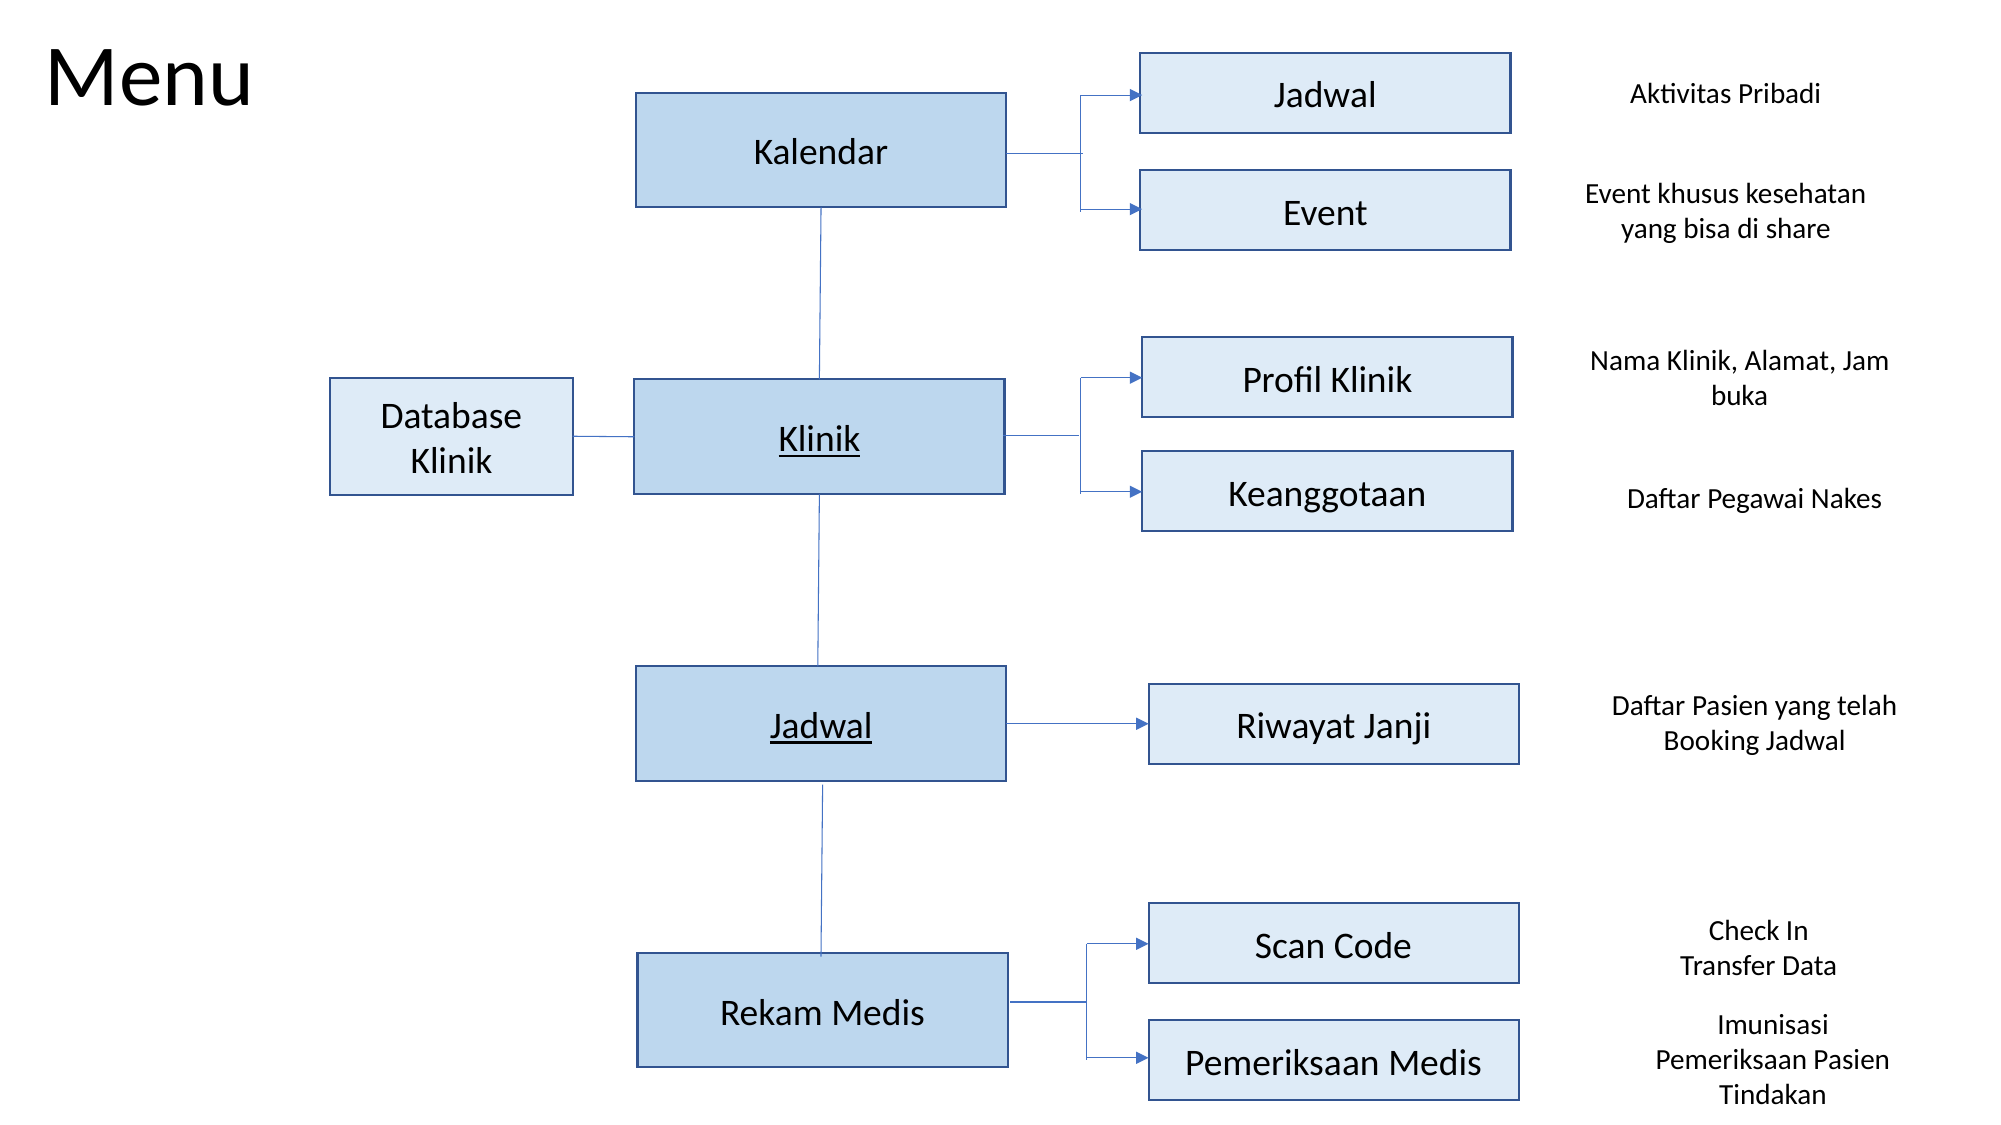

# Menu
Jadwal
Aktivitas Pribadi
Kalendar
Event khusus kesehatan yang bisa di share
Event
Profil Klinik
Nama Klinik, Alamat, Jam buka
Database Klinik
Klinik
Keanggotaan
Daftar Pegawai Nakes
Jadwal
Daftar Pasien yang telah Booking Jadwal
Riwayat Janji
Scan Code
Check In
Transfer Data
Rekam Medis
Imunisasi
Pemeriksaan Pasien
Tindakan
Pemeriksaan Medis